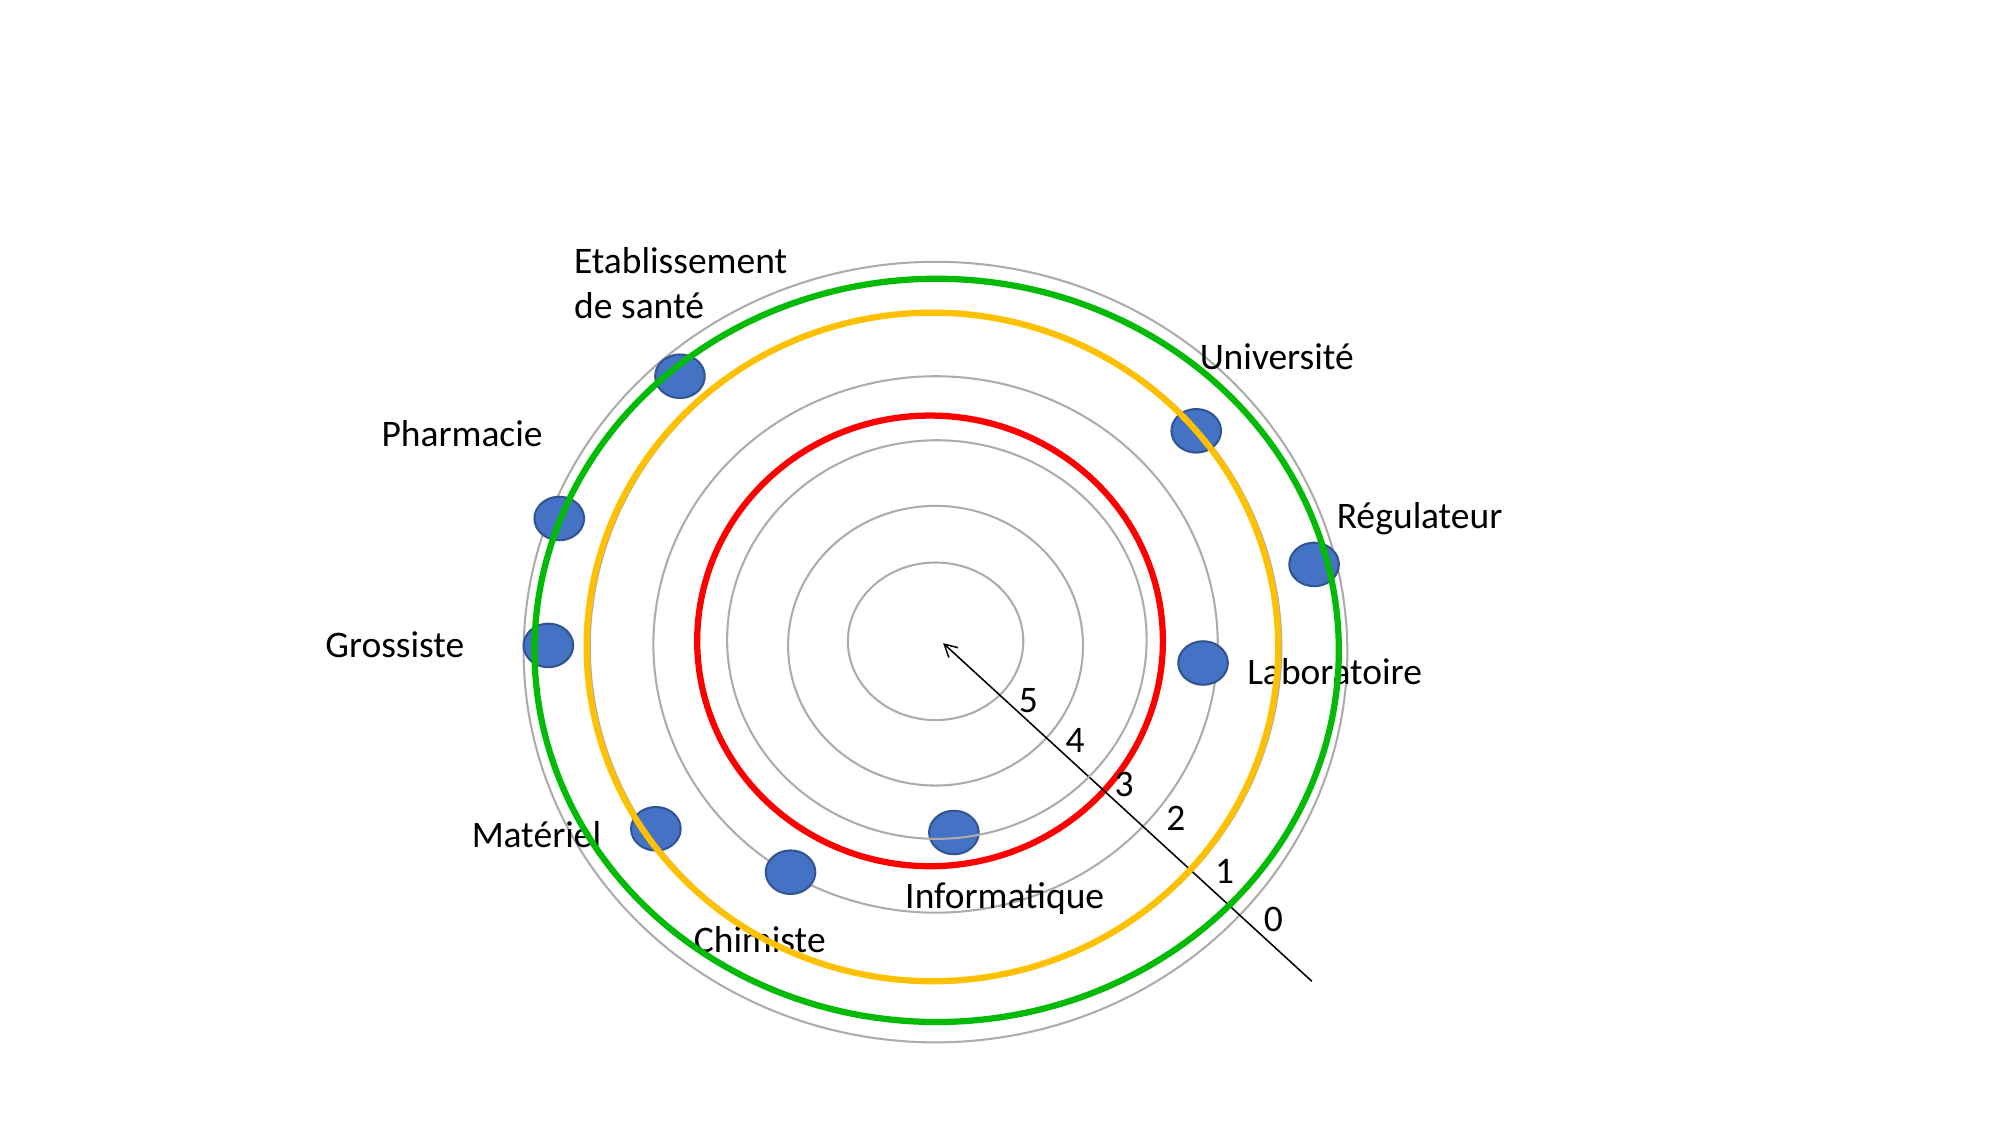

Etablissement de santé

Université

Pharmacie

Régulateur

Grossiste

Laboratoire

5
4
3
2
Matériel

1

Informatique
0
Chimiste